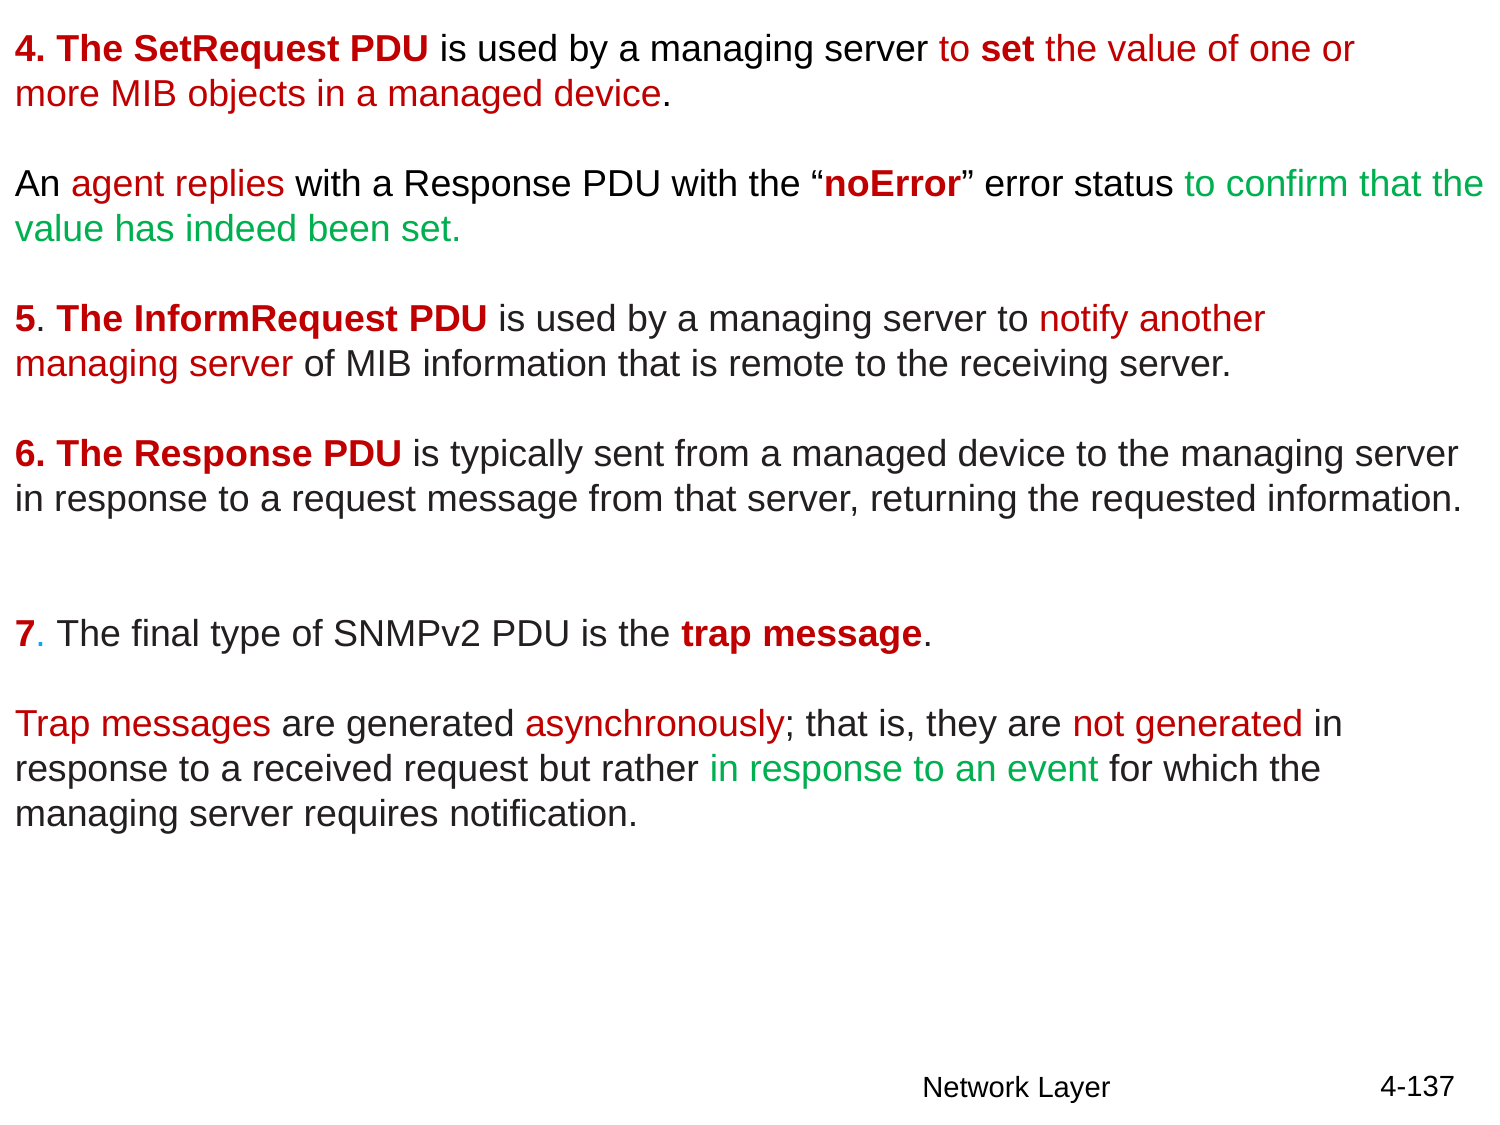

4. The SetRequest PDU is used by a managing server to set the value of one or
more MIB objects in a managed device.

An agent replies with a Response PDU with the “noError” error status to confirm that the value has indeed been set.

5. The InformRequest PDU is used by a managing server to notify another
managing server of MIB information that is remote to the receiving server.
6. The Response PDU is typically sent from a managed device to the managing server
in response to a request message from that server, returning the requested information.

7. The final type of SNMPv2 PDU is the trap message.

Trap messages are generated asynchronously; that is, they are not generated in response to a received request but rather in response to an event for which the managing server requires notification.
4-137
Network Layer